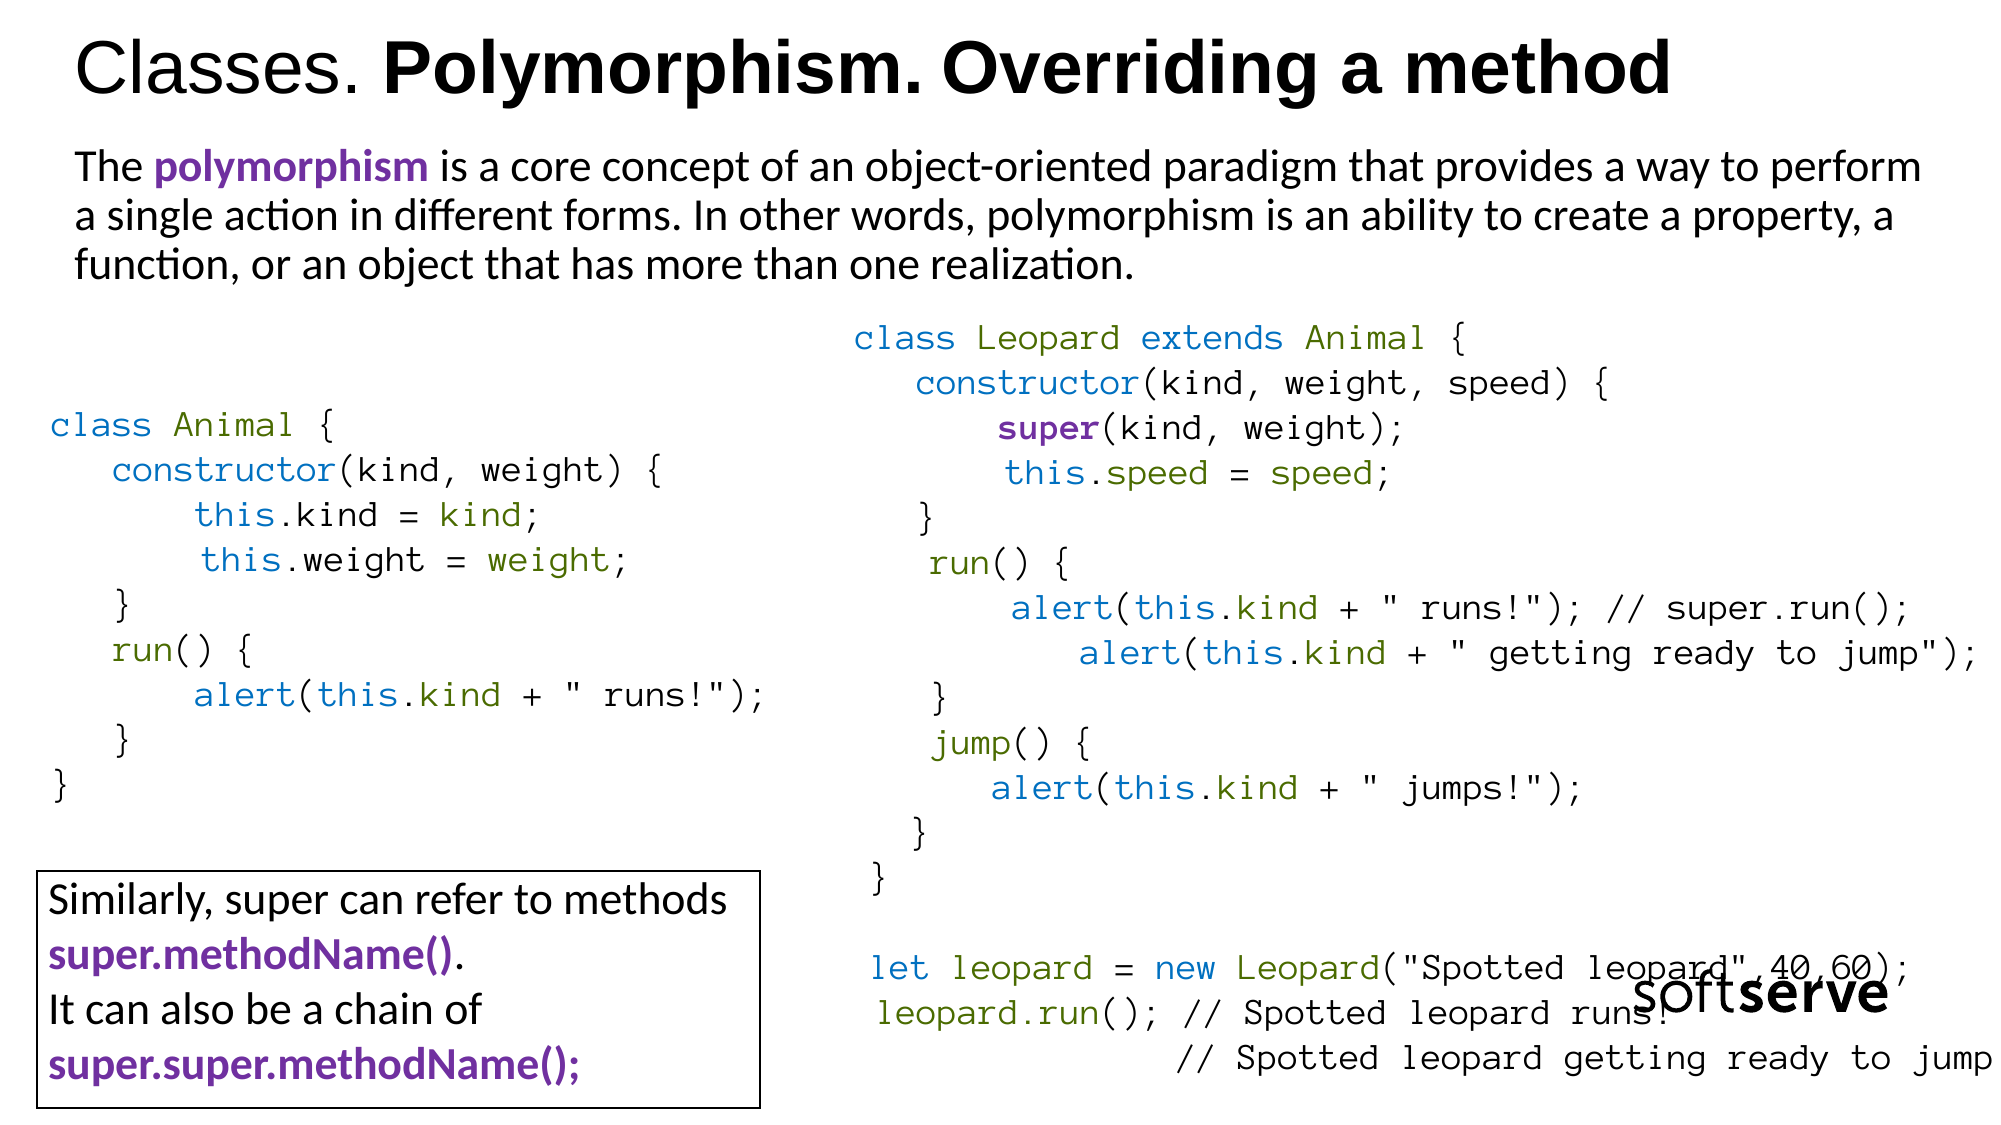

# Classes. Polymorphism. Overriding a method
The polymorphism is a core concept of an object-oriented paradigm that provides a way to perform a single action in different forms. In other words, polymorphism is an ability to create a property, a function, or an object that has more than one realization.
 	class Leopard extends Animal {
	   constructor(kind, weight, speed) {
       super(kind, weight);
	this.speed = speed;
   }
run() {
    alert(this.kind + " runs!"); // super.run();
	alert(this.kind + " getting ready to jump");
}
           jump() {
              alert(this.kind + " jumps!");
          }
        }
        let leopard = new Leopard("Spotted leopard",40,60);
	 leopard.run(); // Spotted leopard runs!
			 // Spotted leopard getting ready to jump

class Animal {
   constructor(kind, weight) {
       this.kind = kind;
	this.weight = weight;
   }
   run() {
       alert(this.kind + " runs!");
   }
}
Similarly, super can refer to methods super.methodName().
It can also be a chain of
super.super.methodName();